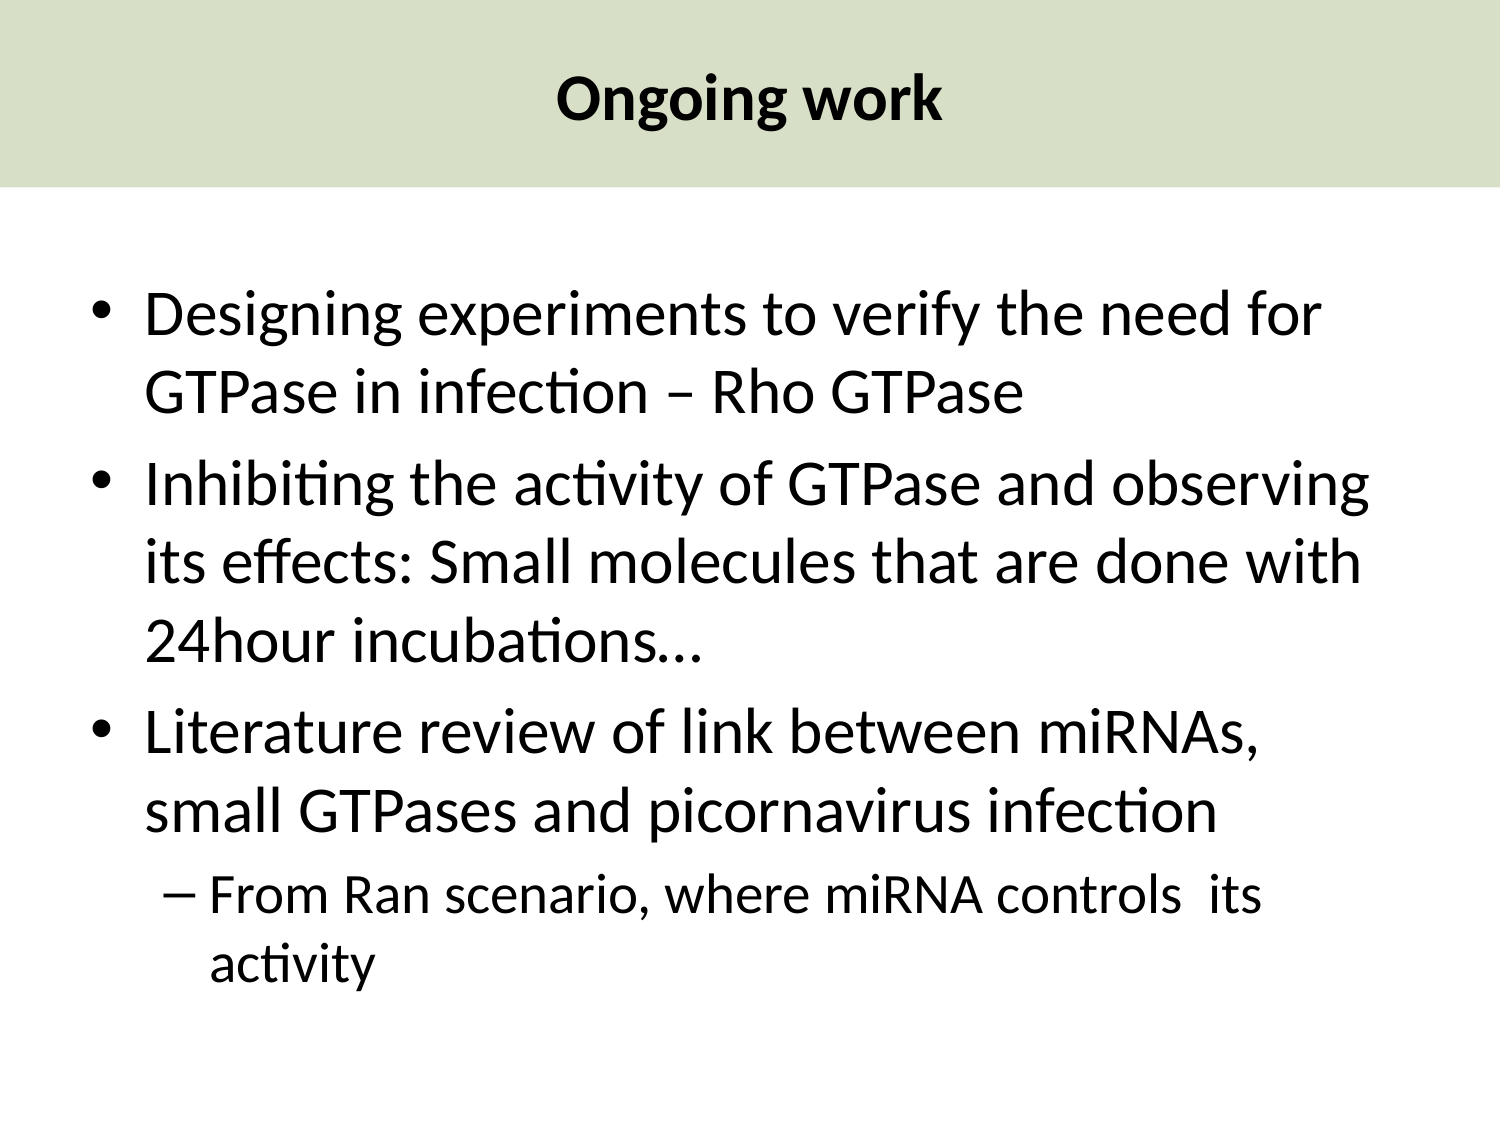

Ongoing work
Designing experiments to verify the need for GTPase in infection – Rho GTPase
Inhibiting the activity of GTPase and observing its effects: Small molecules that are done with 24hour incubations…
Literature review of link between miRNAs, small GTPases and picornavirus infection
From Ran scenario, where miRNA controls  its activity